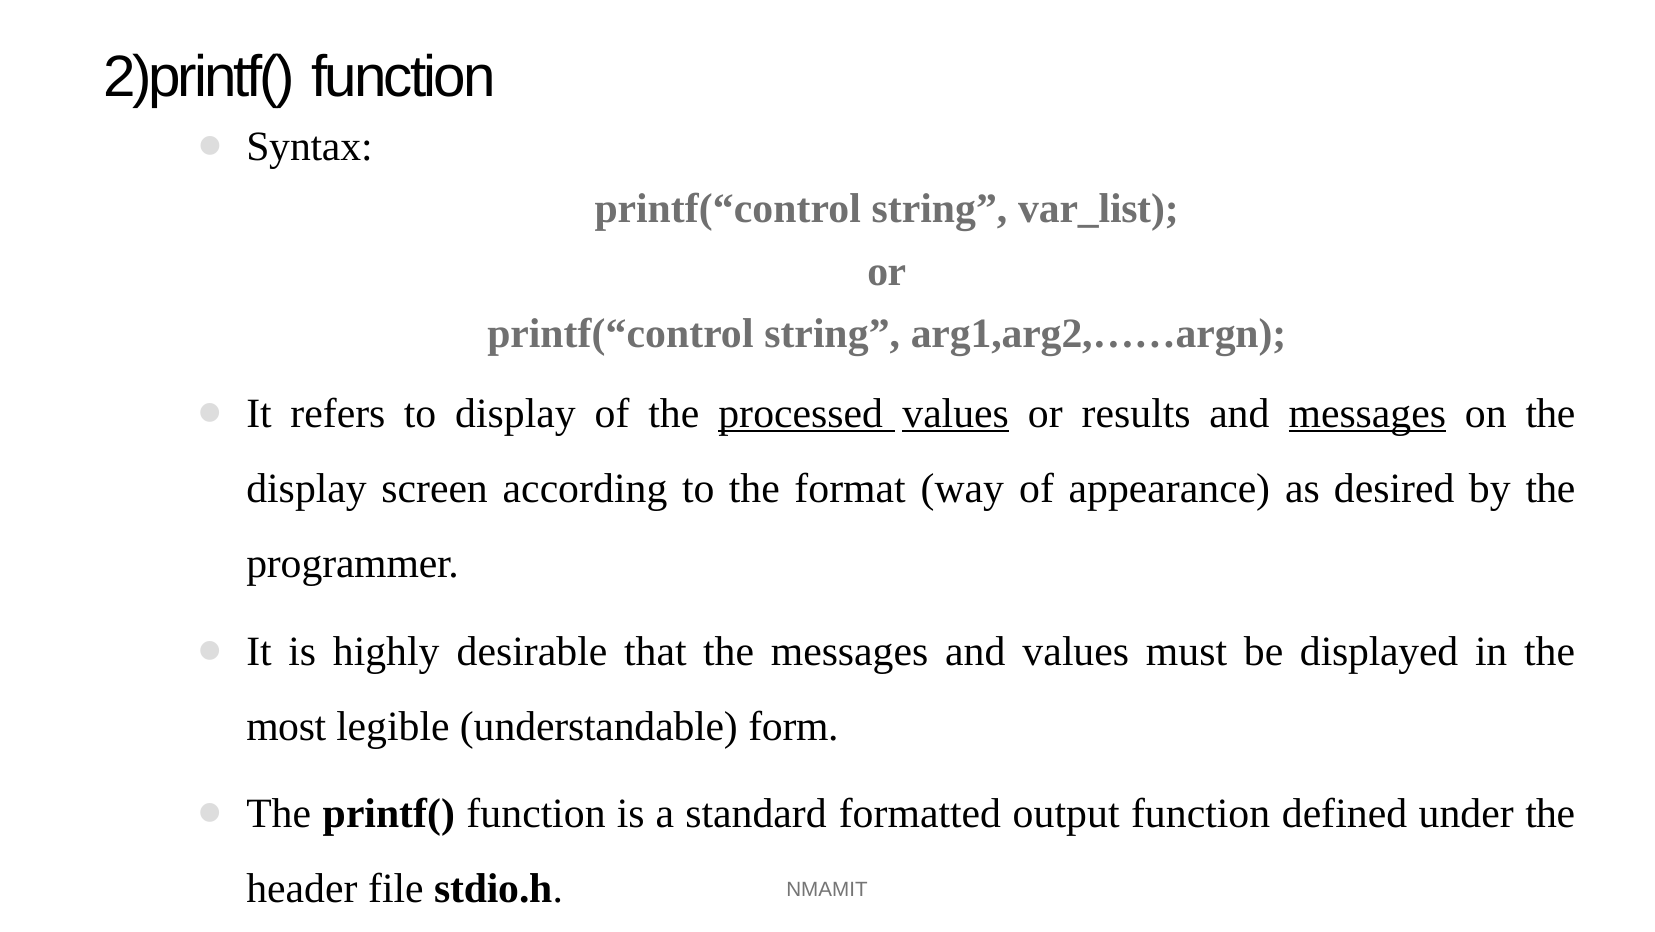

# 2)printf() function
Syntax:
printf(“control string”, var_list);
or
printf(“control string”, arg1,arg2,……argn);
It refers to display of the processed values or results and messages on the display screen according to the format (way of appearance) as desired by the programmer.
It is highly desirable that the messages and values must be displayed in the most legible (understandable) form.
The printf() function is a standard formatted output function defined under the header file stdio.h.
NMAMIT